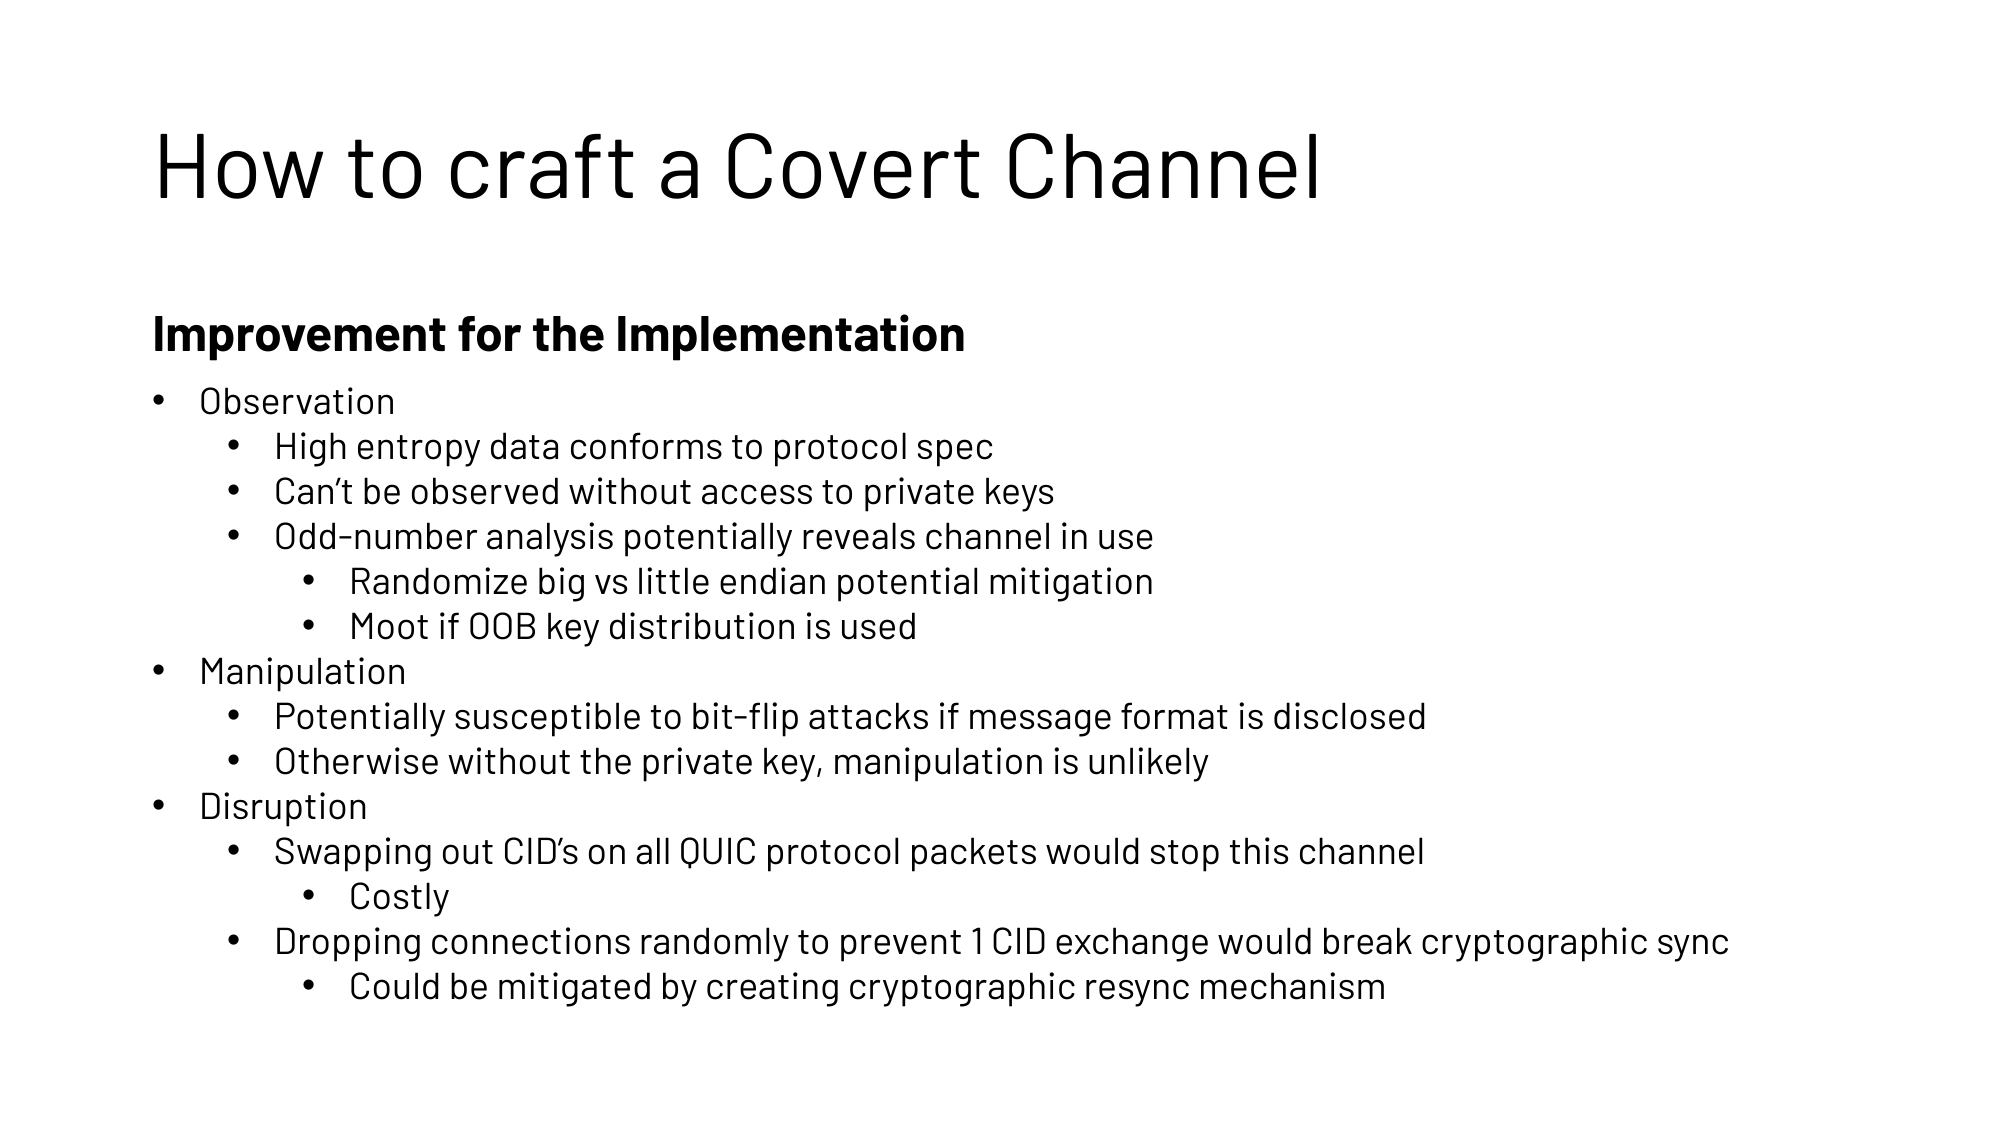

# How to craft a Covert Channel
Improvement for the Implementation
Observation
High entropy data conforms to protocol spec
Can’t be observed without access to private keys
Odd-number analysis potentially reveals channel in use
Randomize big vs little endian potential mitigation
Moot if OOB key distribution is used
Manipulation
Potentially susceptible to bit-flip attacks if message format is disclosed
Otherwise without the private key, manipulation is unlikely
Disruption
Swapping out CID’s on all QUIC protocol packets would stop this channel
Costly
Dropping connections randomly to prevent 1 CID exchange would break cryptographic sync
Could be mitigated by creating cryptographic resync mechanism